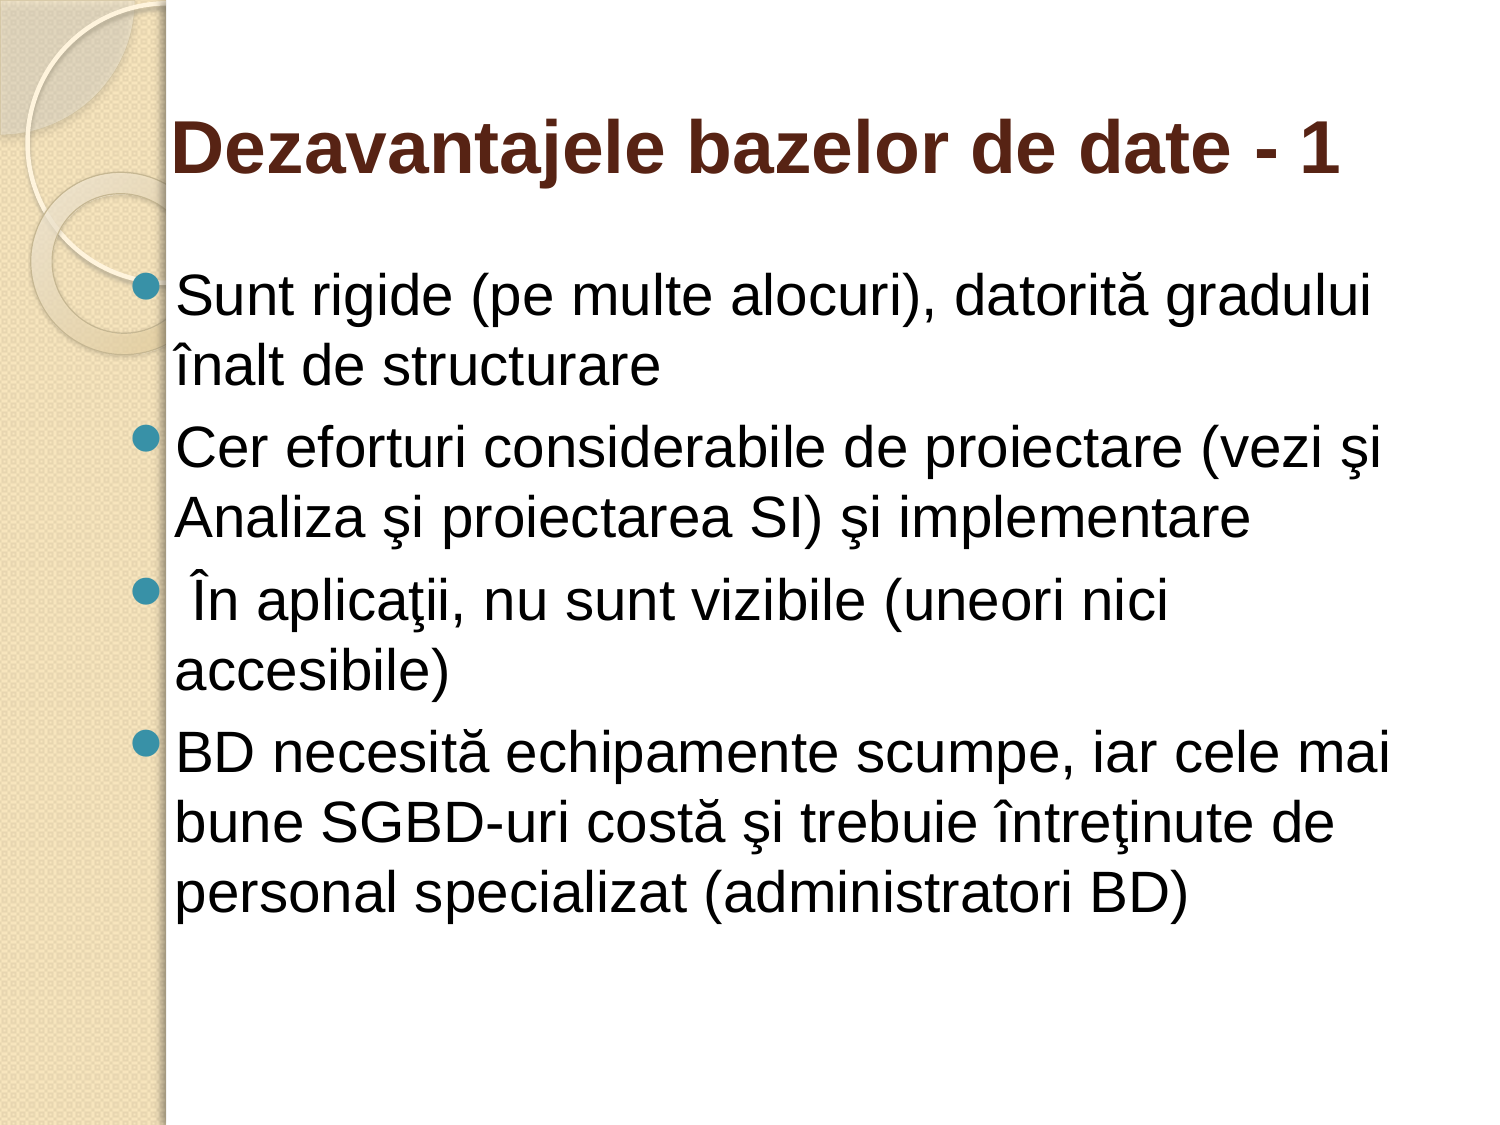

# Dezavantajele bazelor de date - 1
Sunt rigide (pe multe alocuri), datorită gradului înalt de structurare
Cer eforturi considerabile de proiectare (vezi şi Analiza şi proiectarea SI) şi implementare
 În aplicaţii, nu sunt vizibile (uneori nici accesibile)
BD necesită echipamente scumpe, iar cele mai bune SGBD-uri costă şi trebuie întreţinute de personal specializat (administratori BD)